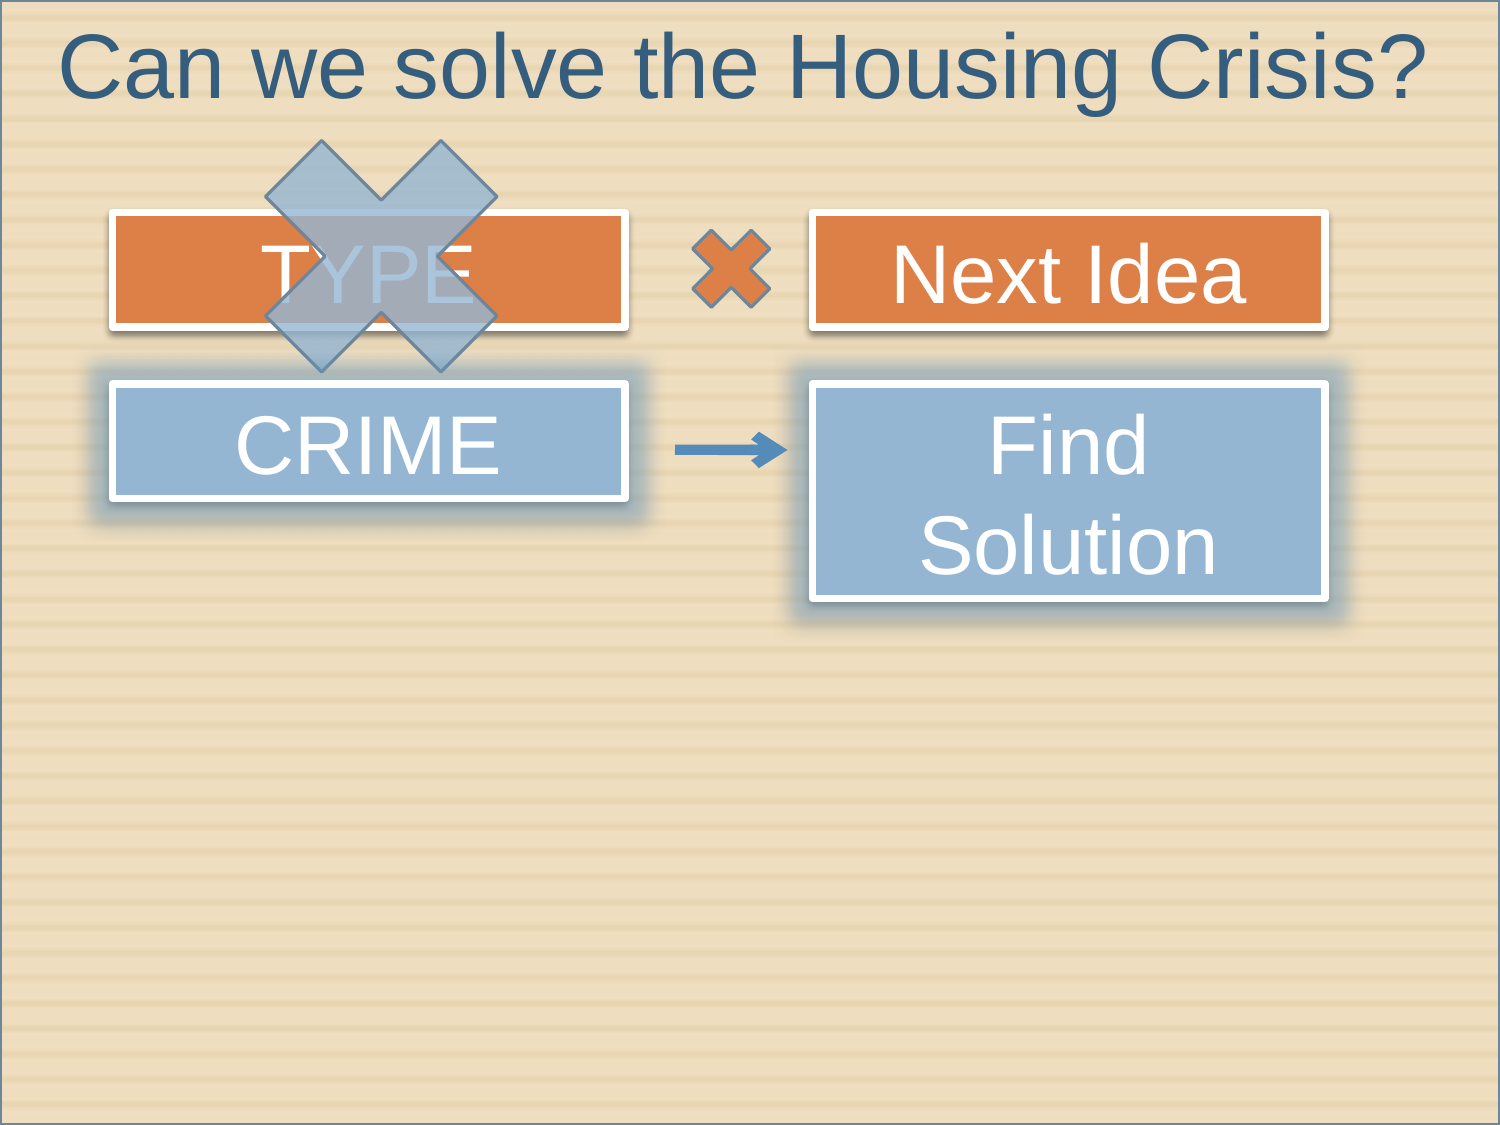

Can we solve the Housing Crisis?

TYPE

Next Idea
CRIME
Find Solution